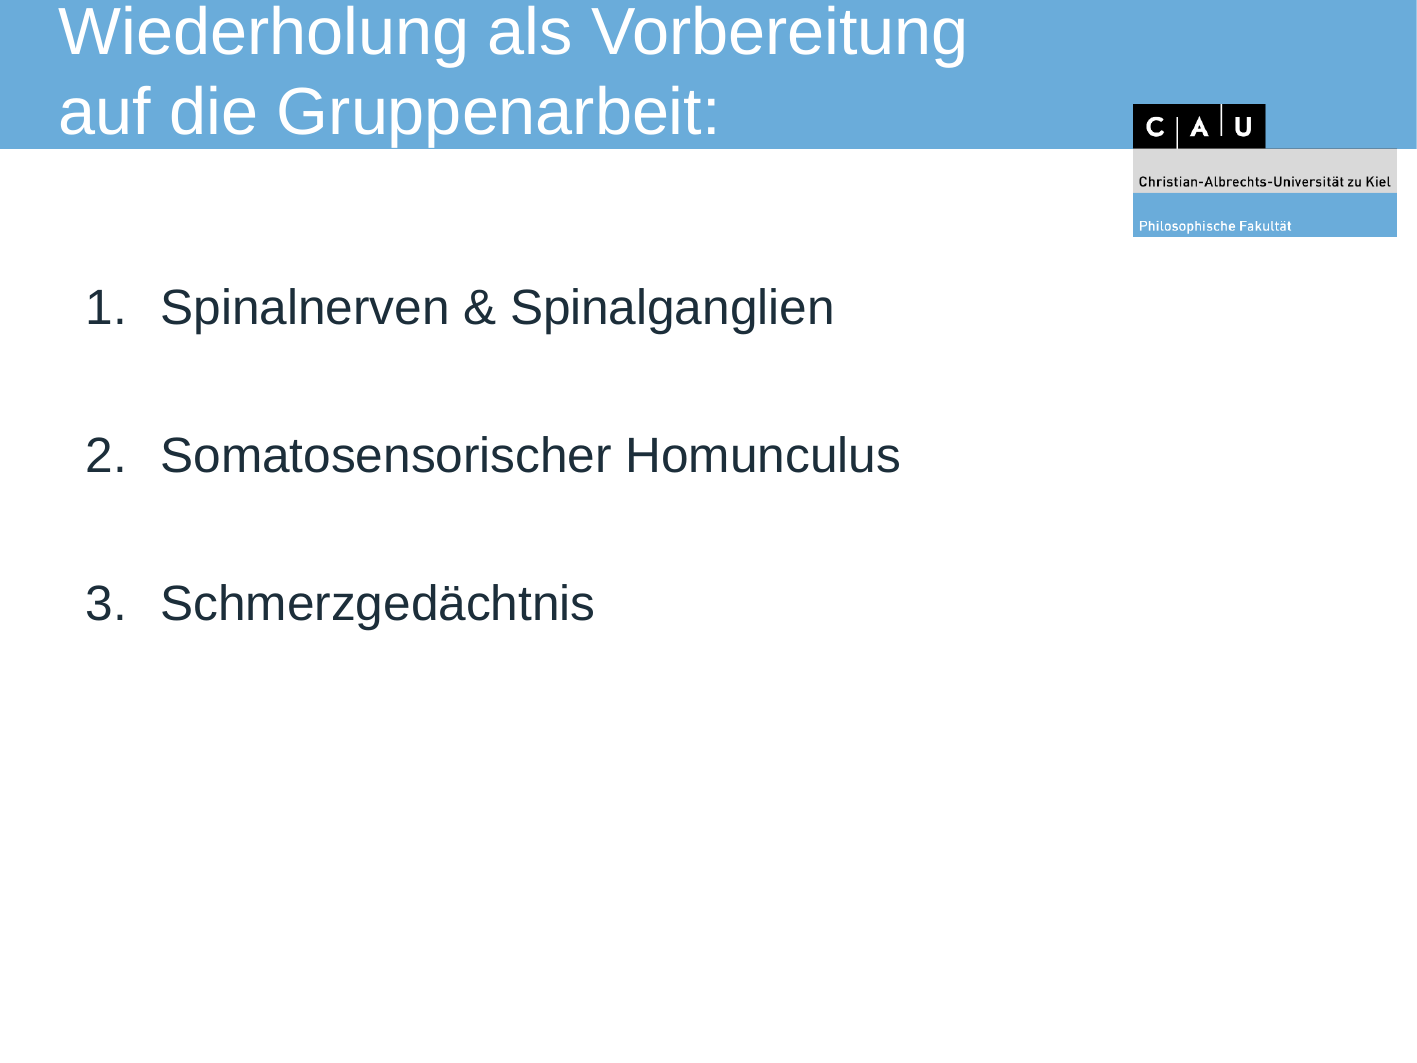

# Wiederholung als Vorbereitung auf die Gruppenarbeit:
Spinalnerven & Spinalganglien

Somatosensorischer Homunculus

Schmerzgedächtnis